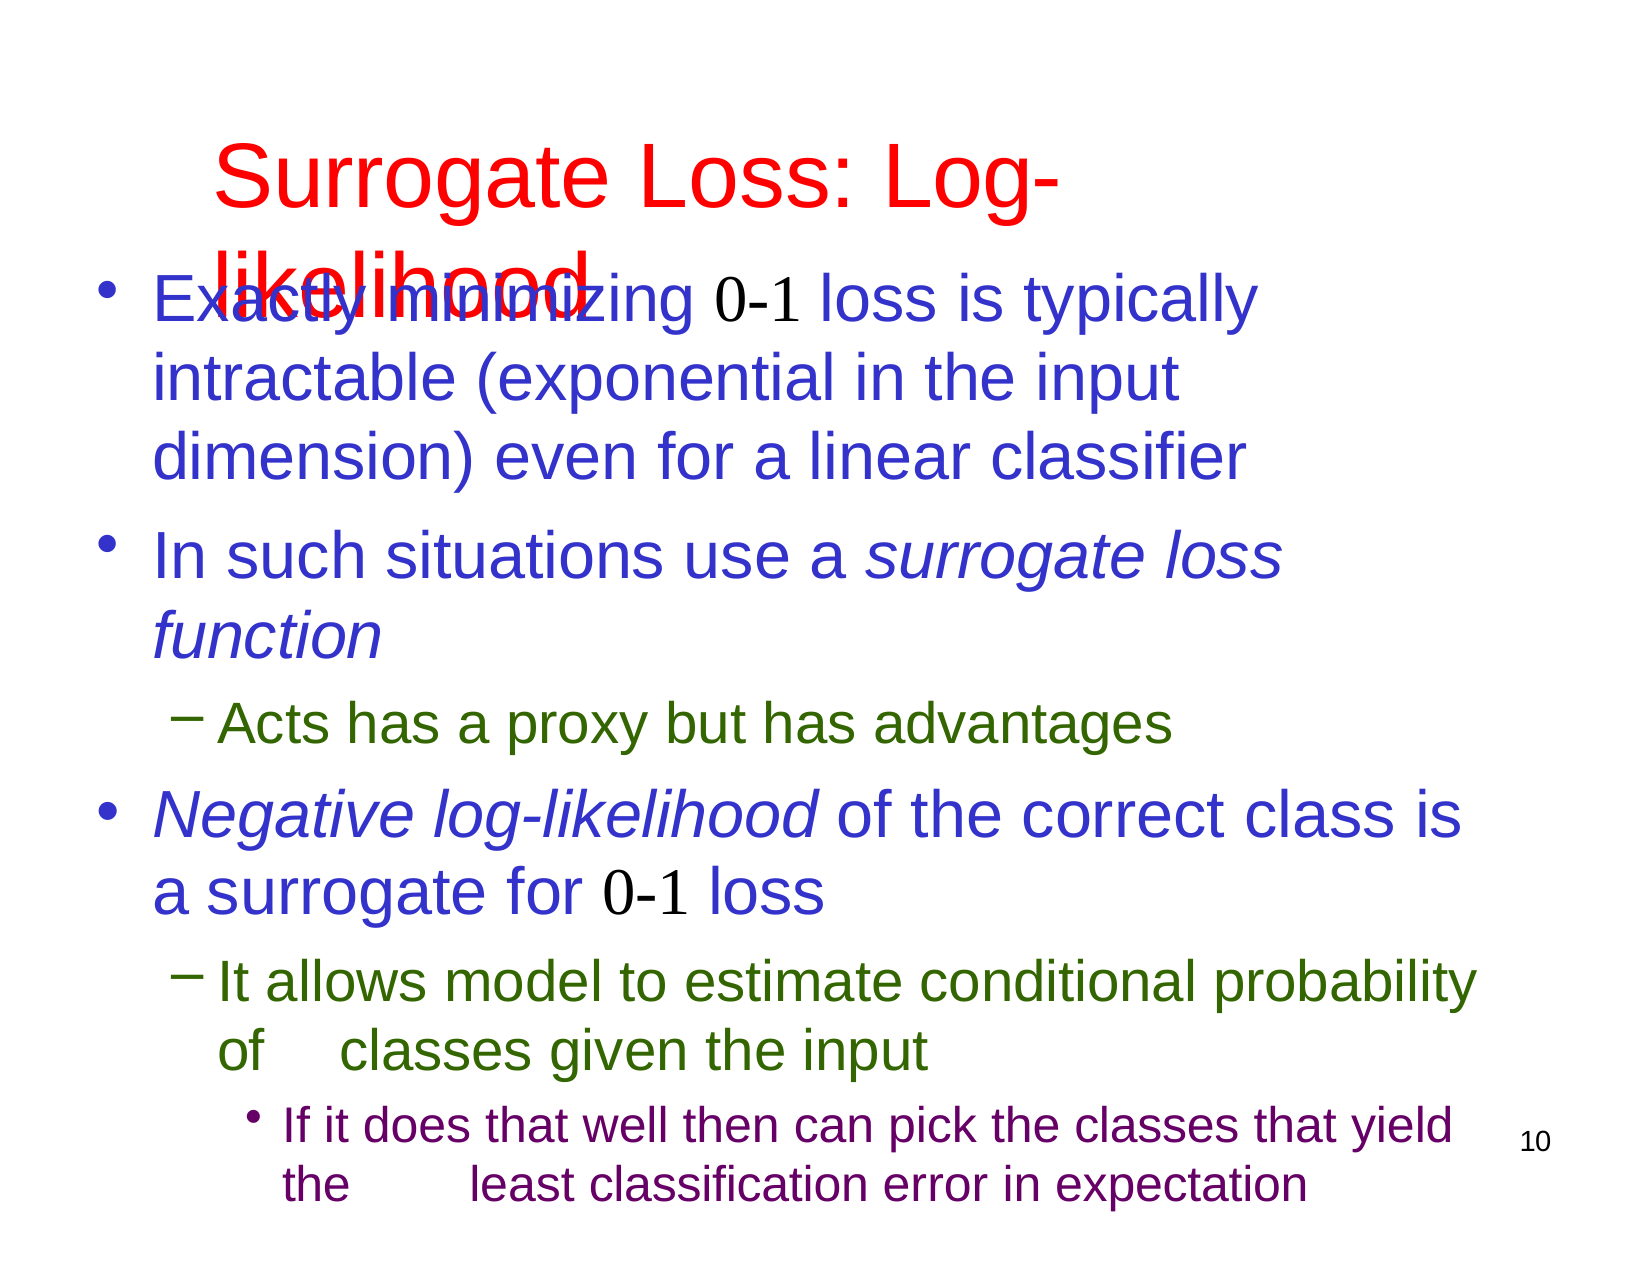

# Surrogate Loss: Log-likelihood
Exactly minimizing 0-1 loss is typically intractable (exponential in the input dimension) even for a linear classifier
In such situations use a surrogate loss function
Acts has a proxy but has advantages
Negative log-likelihood of the correct class is a surrogate for 0-1 loss
It allows model to estimate conditional probability of 	classes given the input
If it does that well then can pick the classes that yield the 	least classification error in expectation
10